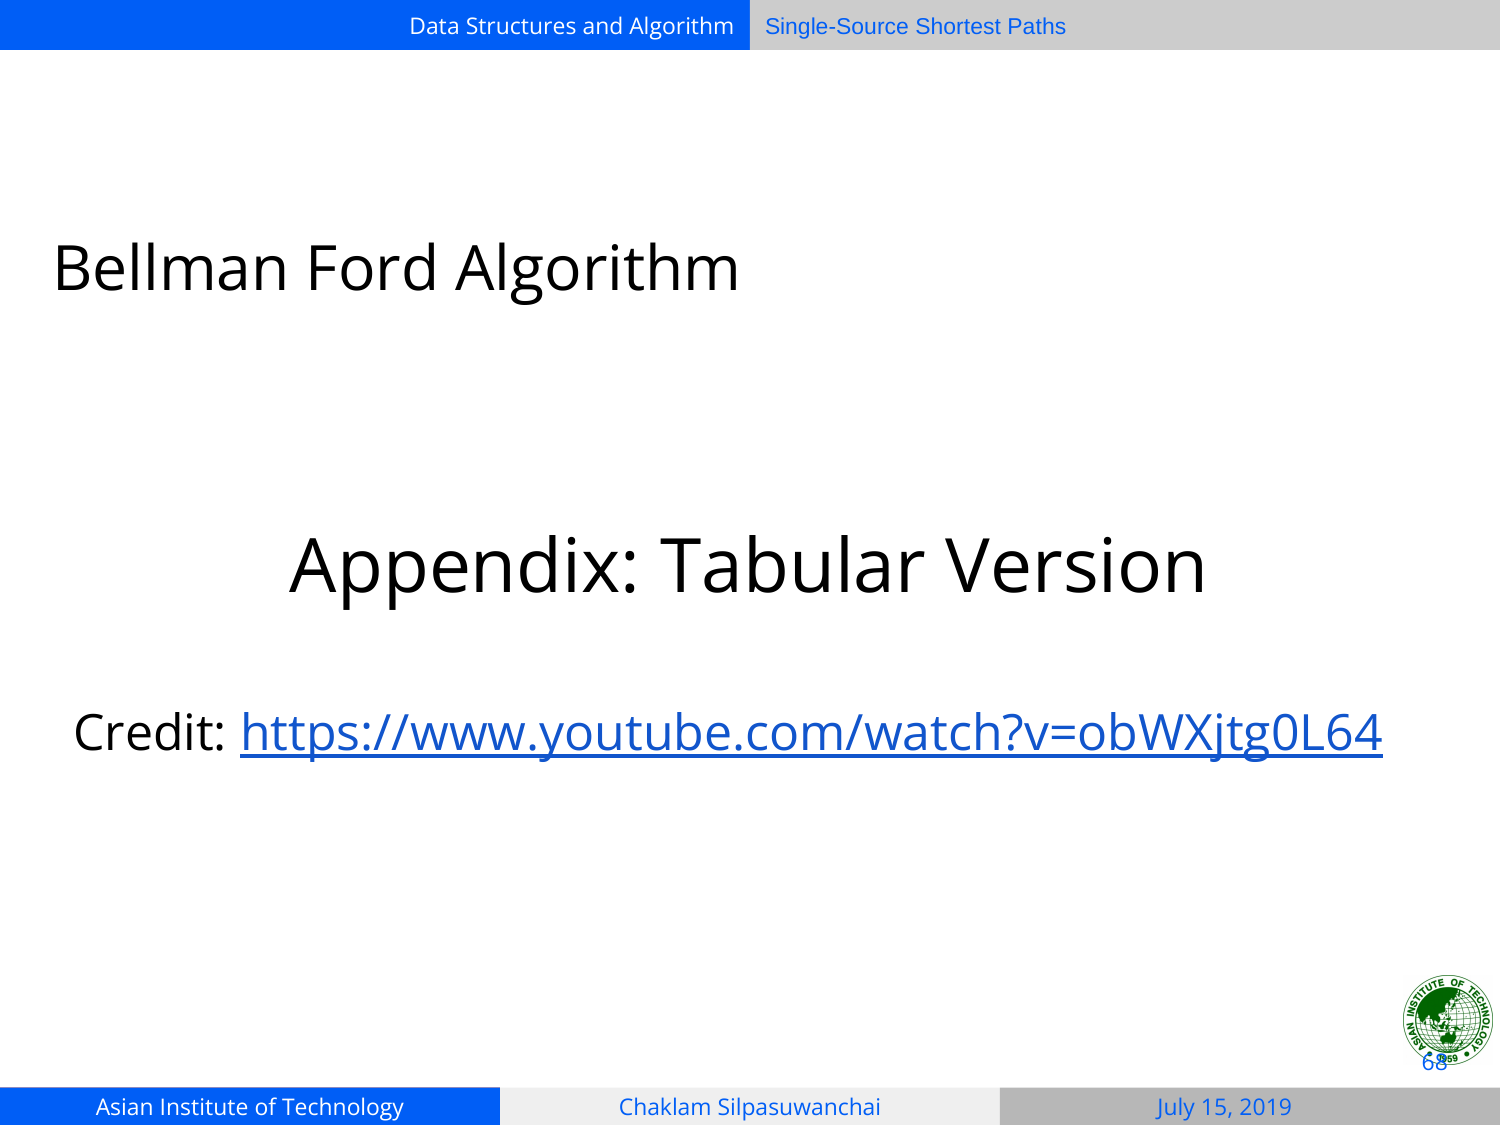

Bellman Ford Algorithm
# Appendix: Tabular Version
Credit: https://www.youtube.com/watch?v=obWXjtg0L64
68